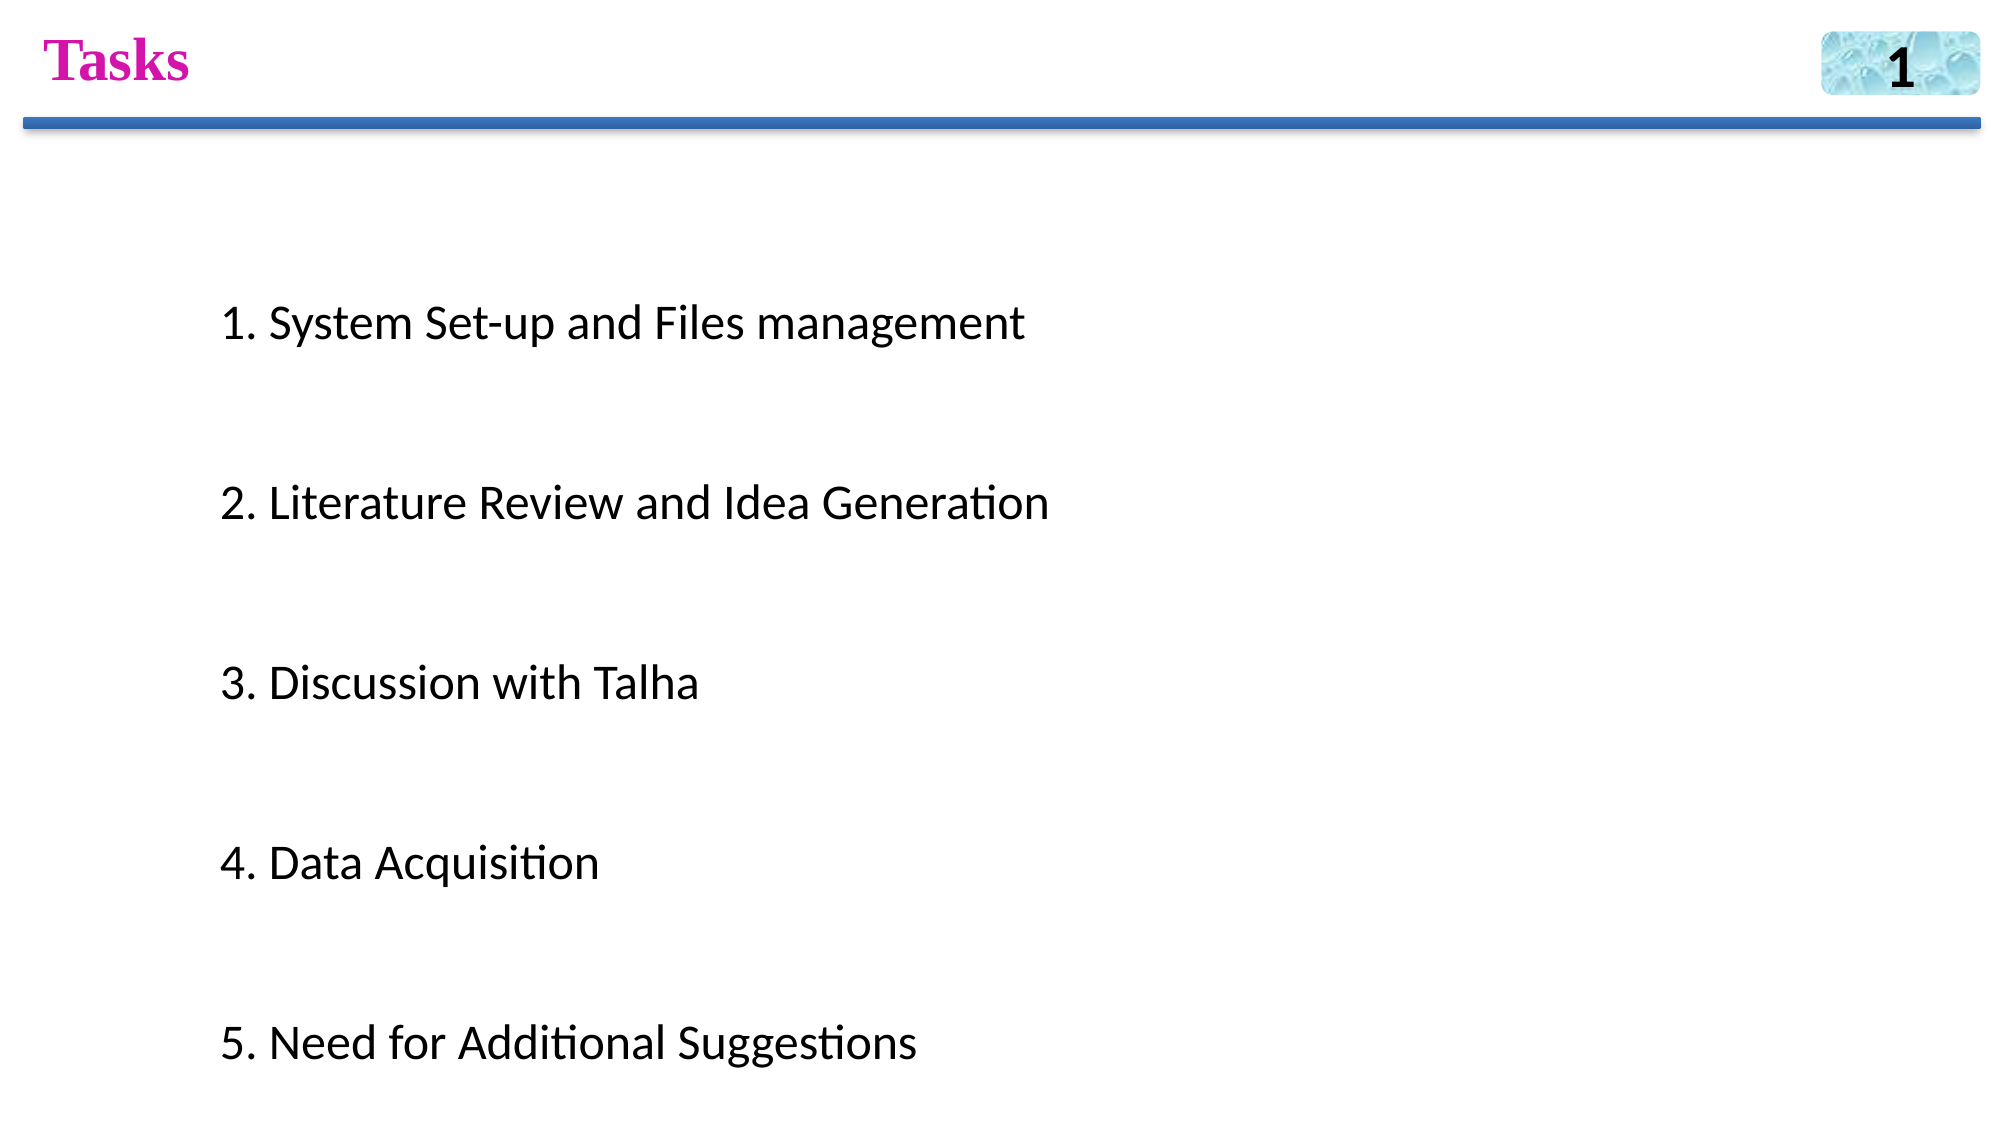

# Tasks
1

1. System Set-up and Files management

2. Literature Review and Idea Generation

3. Discussion with Talha

4. Data Acquisition

5. Need for Additional Suggestions